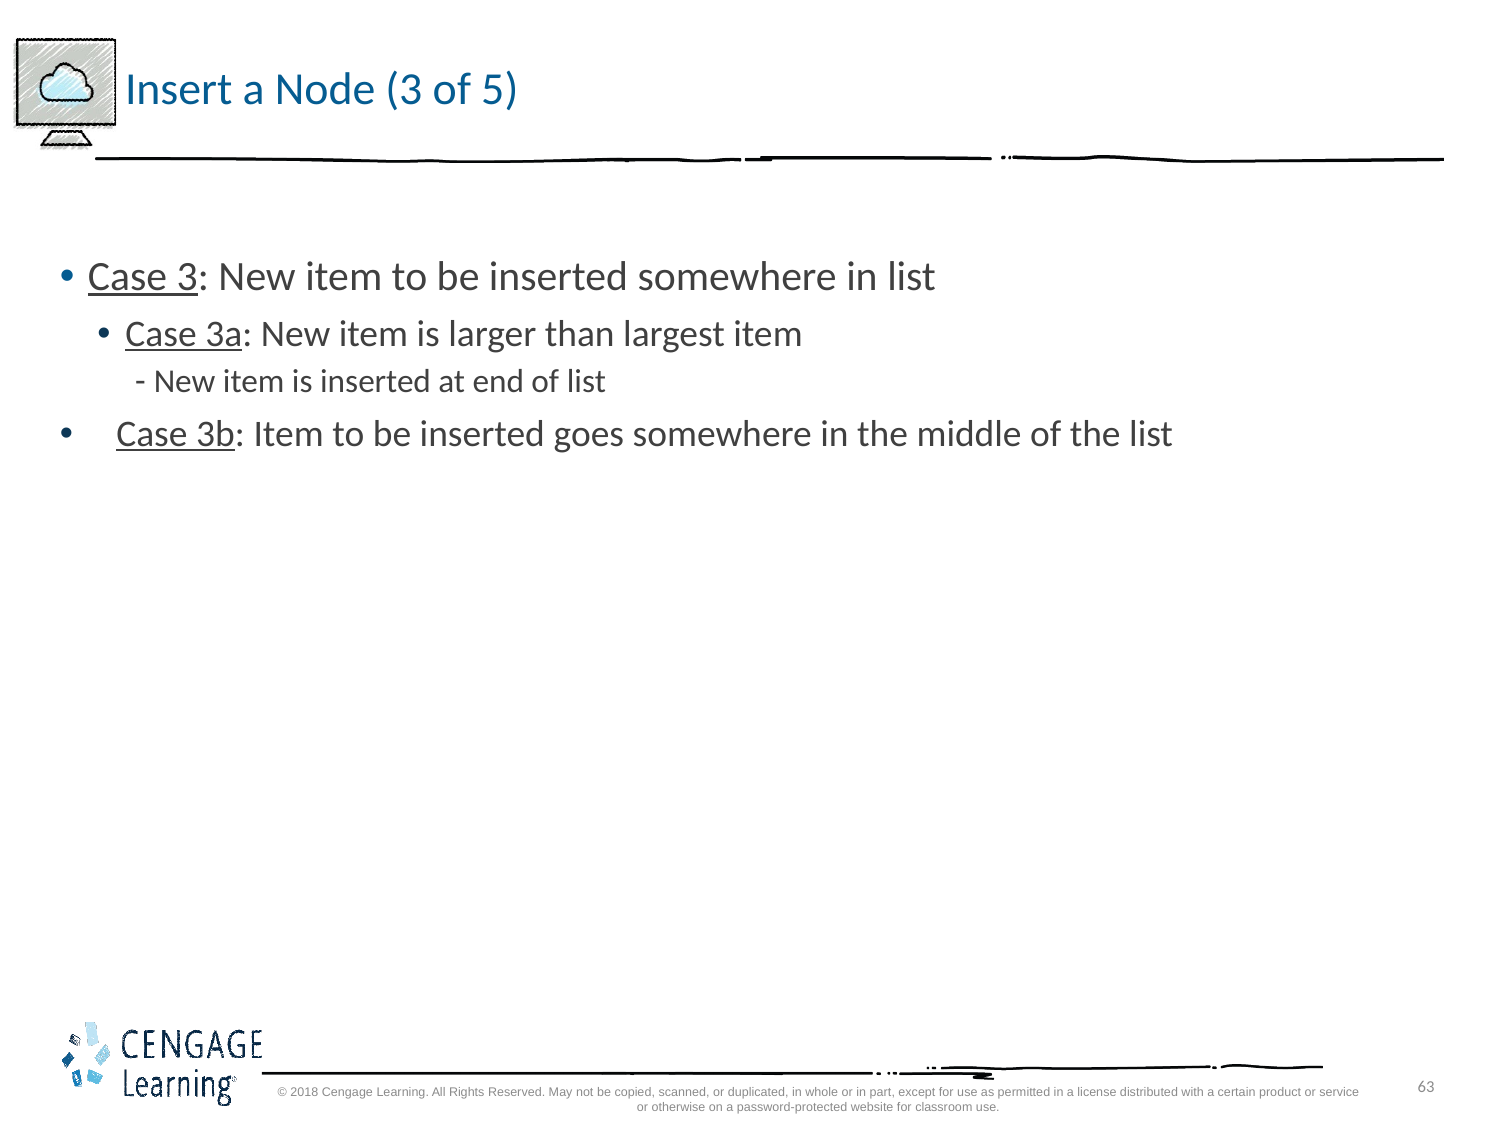

# Insert a Node (3 of 5)
Case 3: New item to be inserted somewhere in list
Case 3a: New item is larger than largest item
New item is inserted at end of list
Case 3b: Item to be inserted goes somewhere in the middle of the list

© 2018 Cengage Learning. All Rights Reserved. May not be copied, scanned, or duplicated, in whole or in part, except for use as permitted in a license distributed with a certain product or service or otherwise on a password-protected website for classroom use.